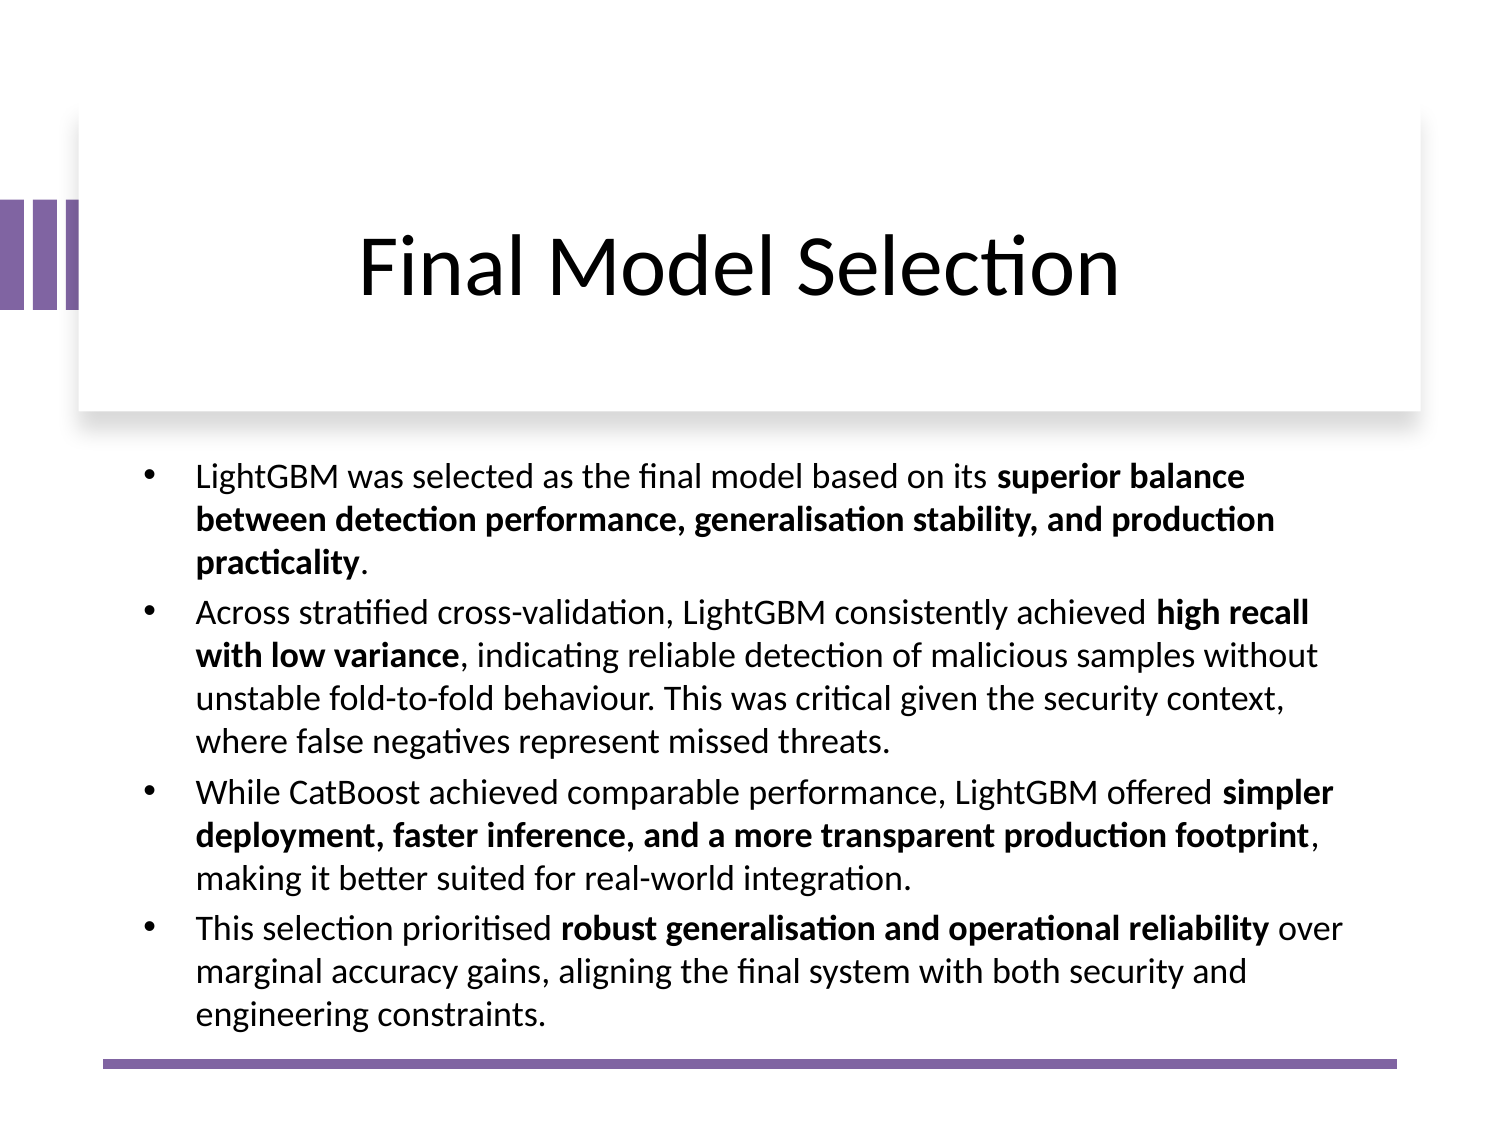

# Final Model Selection

LightGBM was selected as the final model based on its superior balance between detection performance, generalisation stability, and production practicality.
Across stratified cross-validation, LightGBM consistently achieved high recall with low variance, indicating reliable detection of malicious samples without unstable fold-to-fold behaviour. This was critical given the security context, where false negatives represent missed threats.
While CatBoost achieved comparable performance, LightGBM offered simpler deployment, faster inference, and a more transparent production footprint, making it better suited for real-world integration.
This selection prioritised robust generalisation and operational reliability over marginal accuracy gains, aligning the final system with both security and engineering constraints.
13